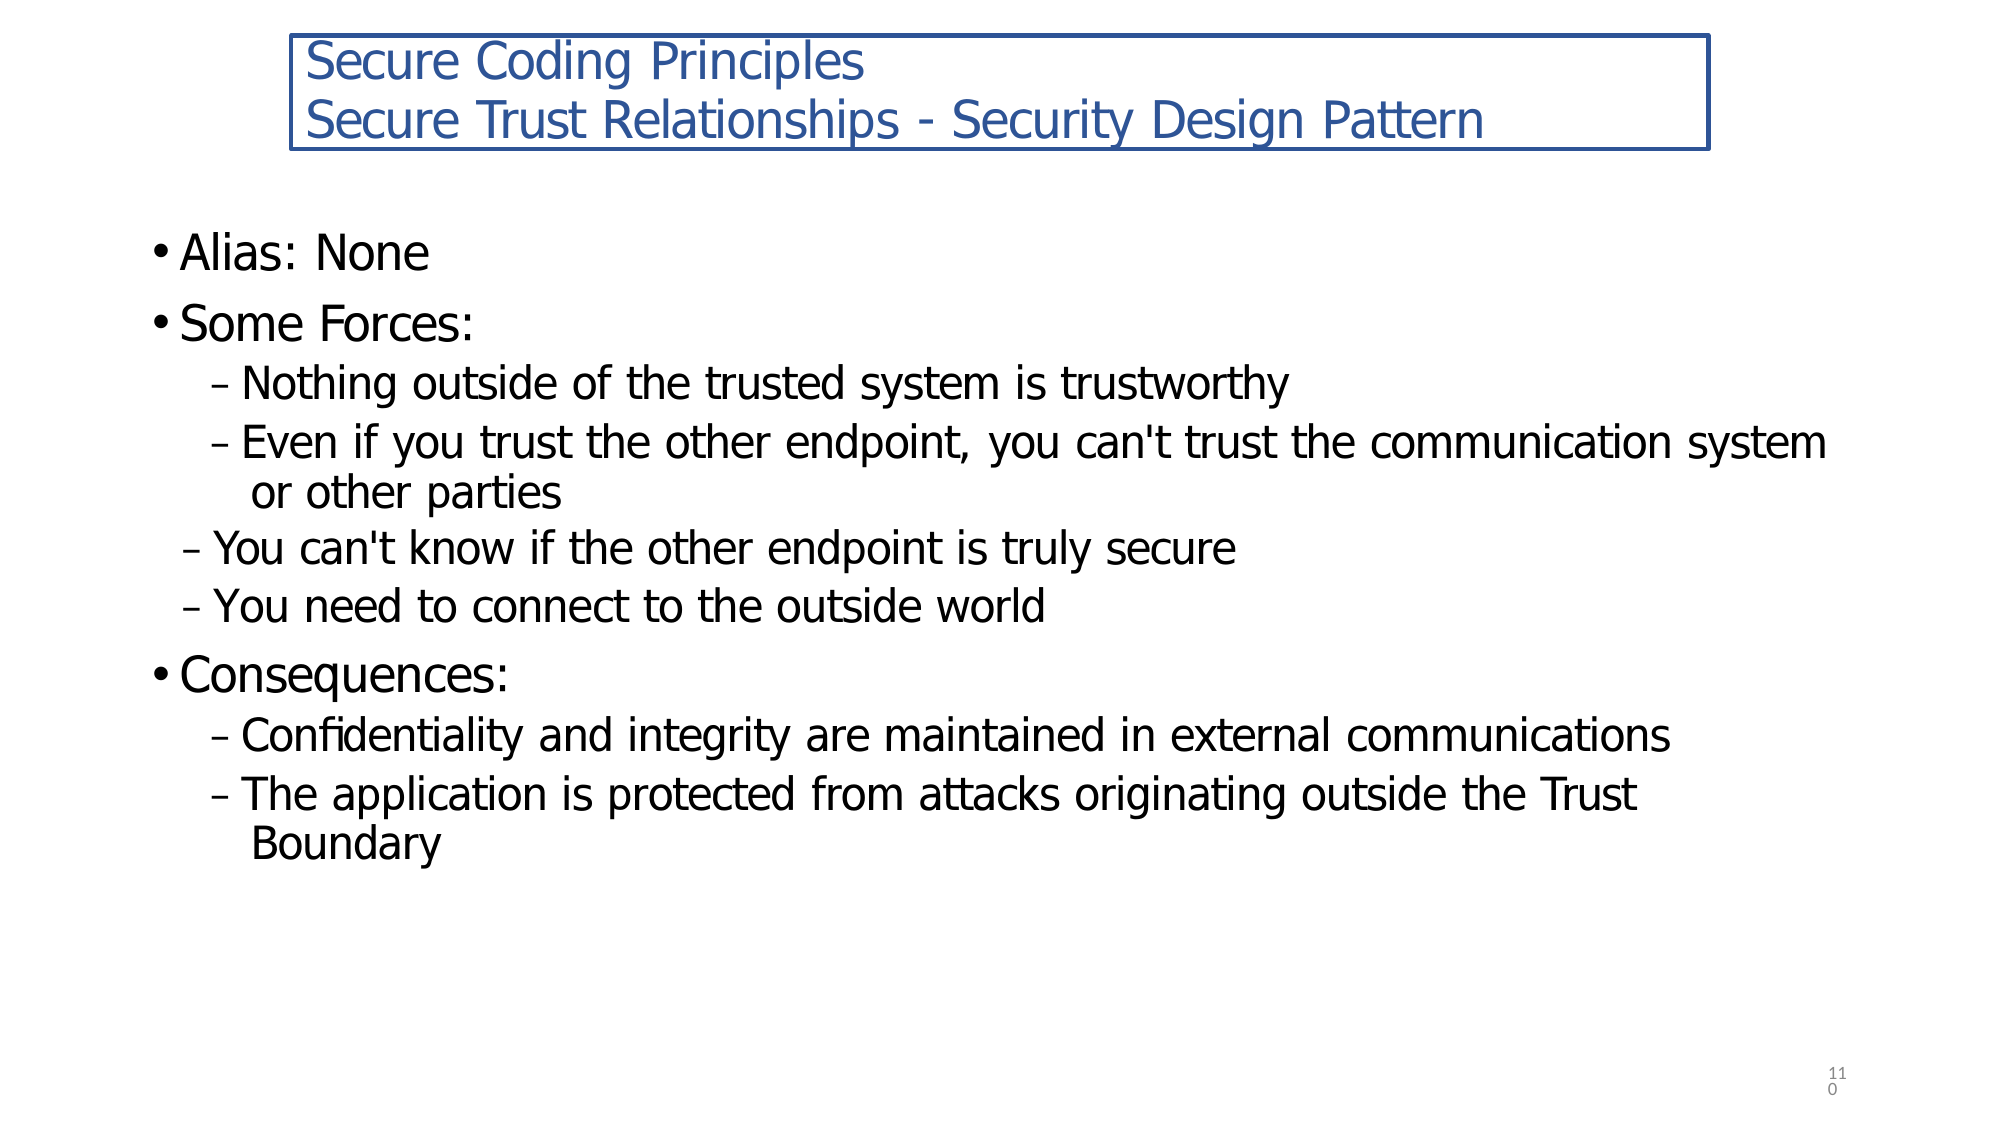

Secure Coding Principles
Secure Trust Relationships - Security Design Pattern
Alias: None
Some Forces:
– Nothing outside of the trusted system is trustworthy
– Even if you trust the other endpoint, you can't trust the communication system  or other parties
– You can't know if the other endpoint is truly secure
– You need to connect to the outside world
Consequences:
– Confidentiality and integrity are maintained in external communications
– The application is protected from attacks originating outside the Trust  Boundary
110